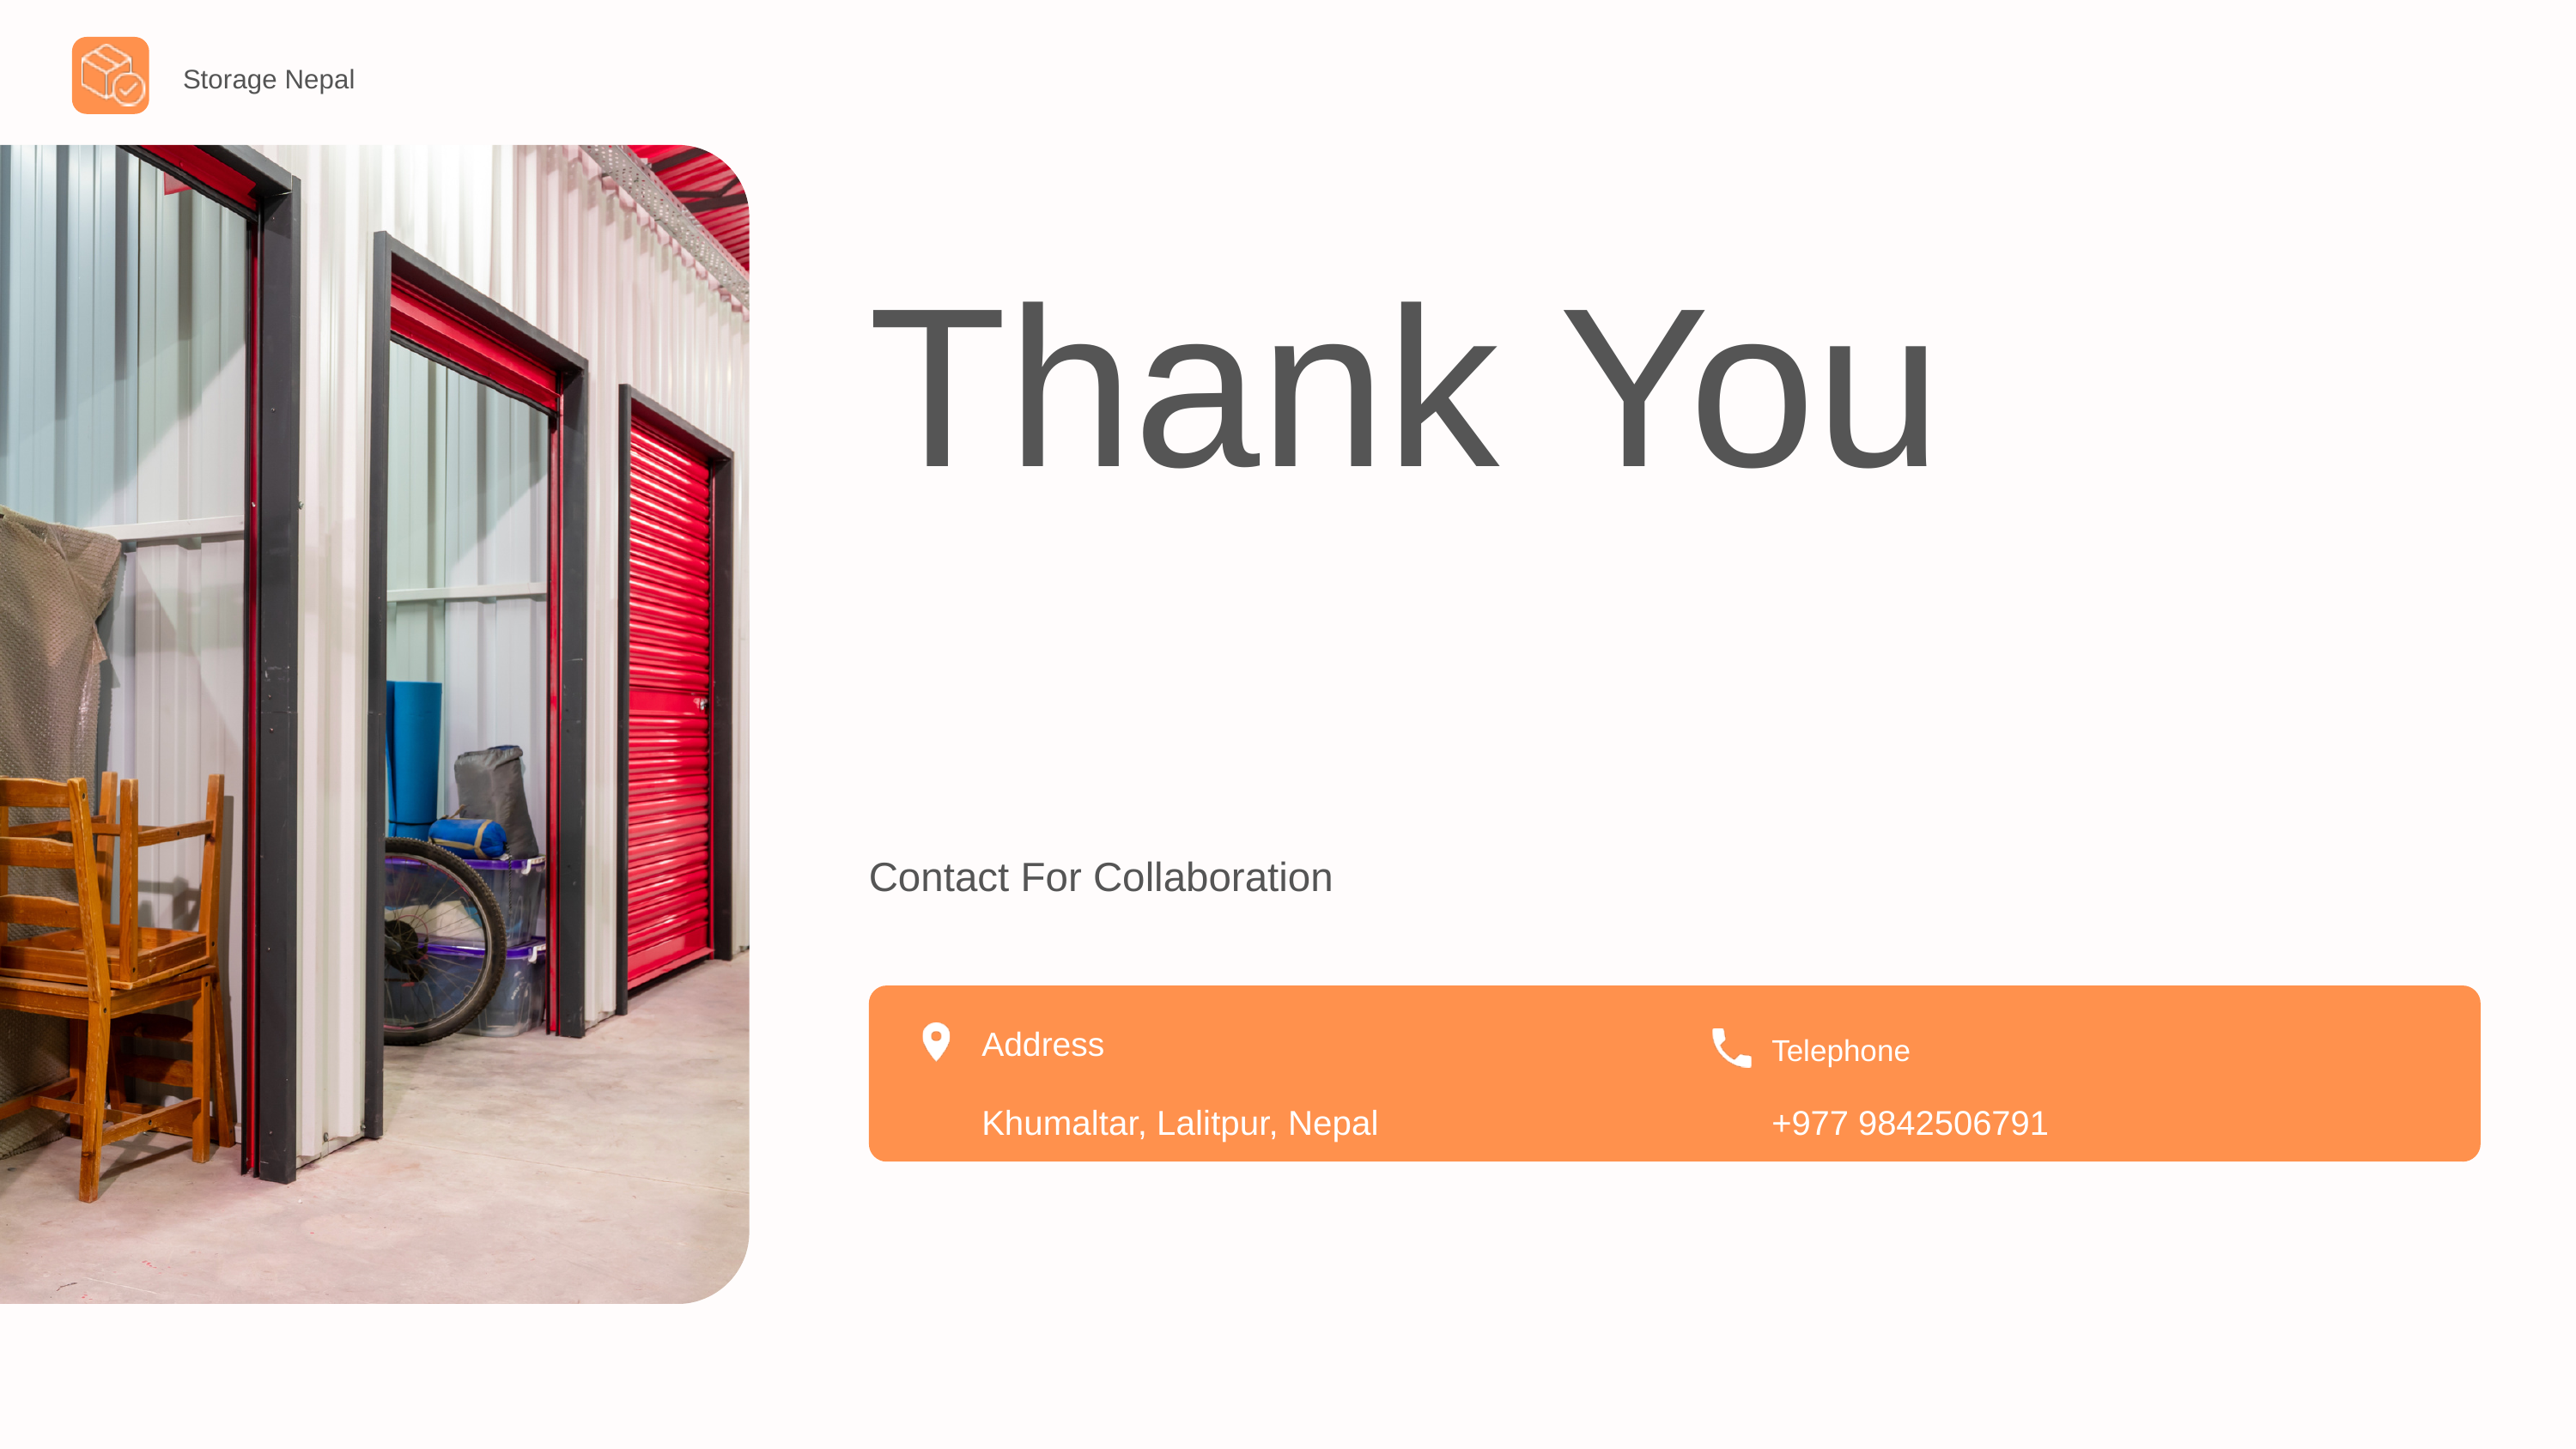

Storage Nepal

Thank You
Contact For Collaboration

Address

Telephone

Khumaltar, Lalitpur, Nepal
+977 9842506791